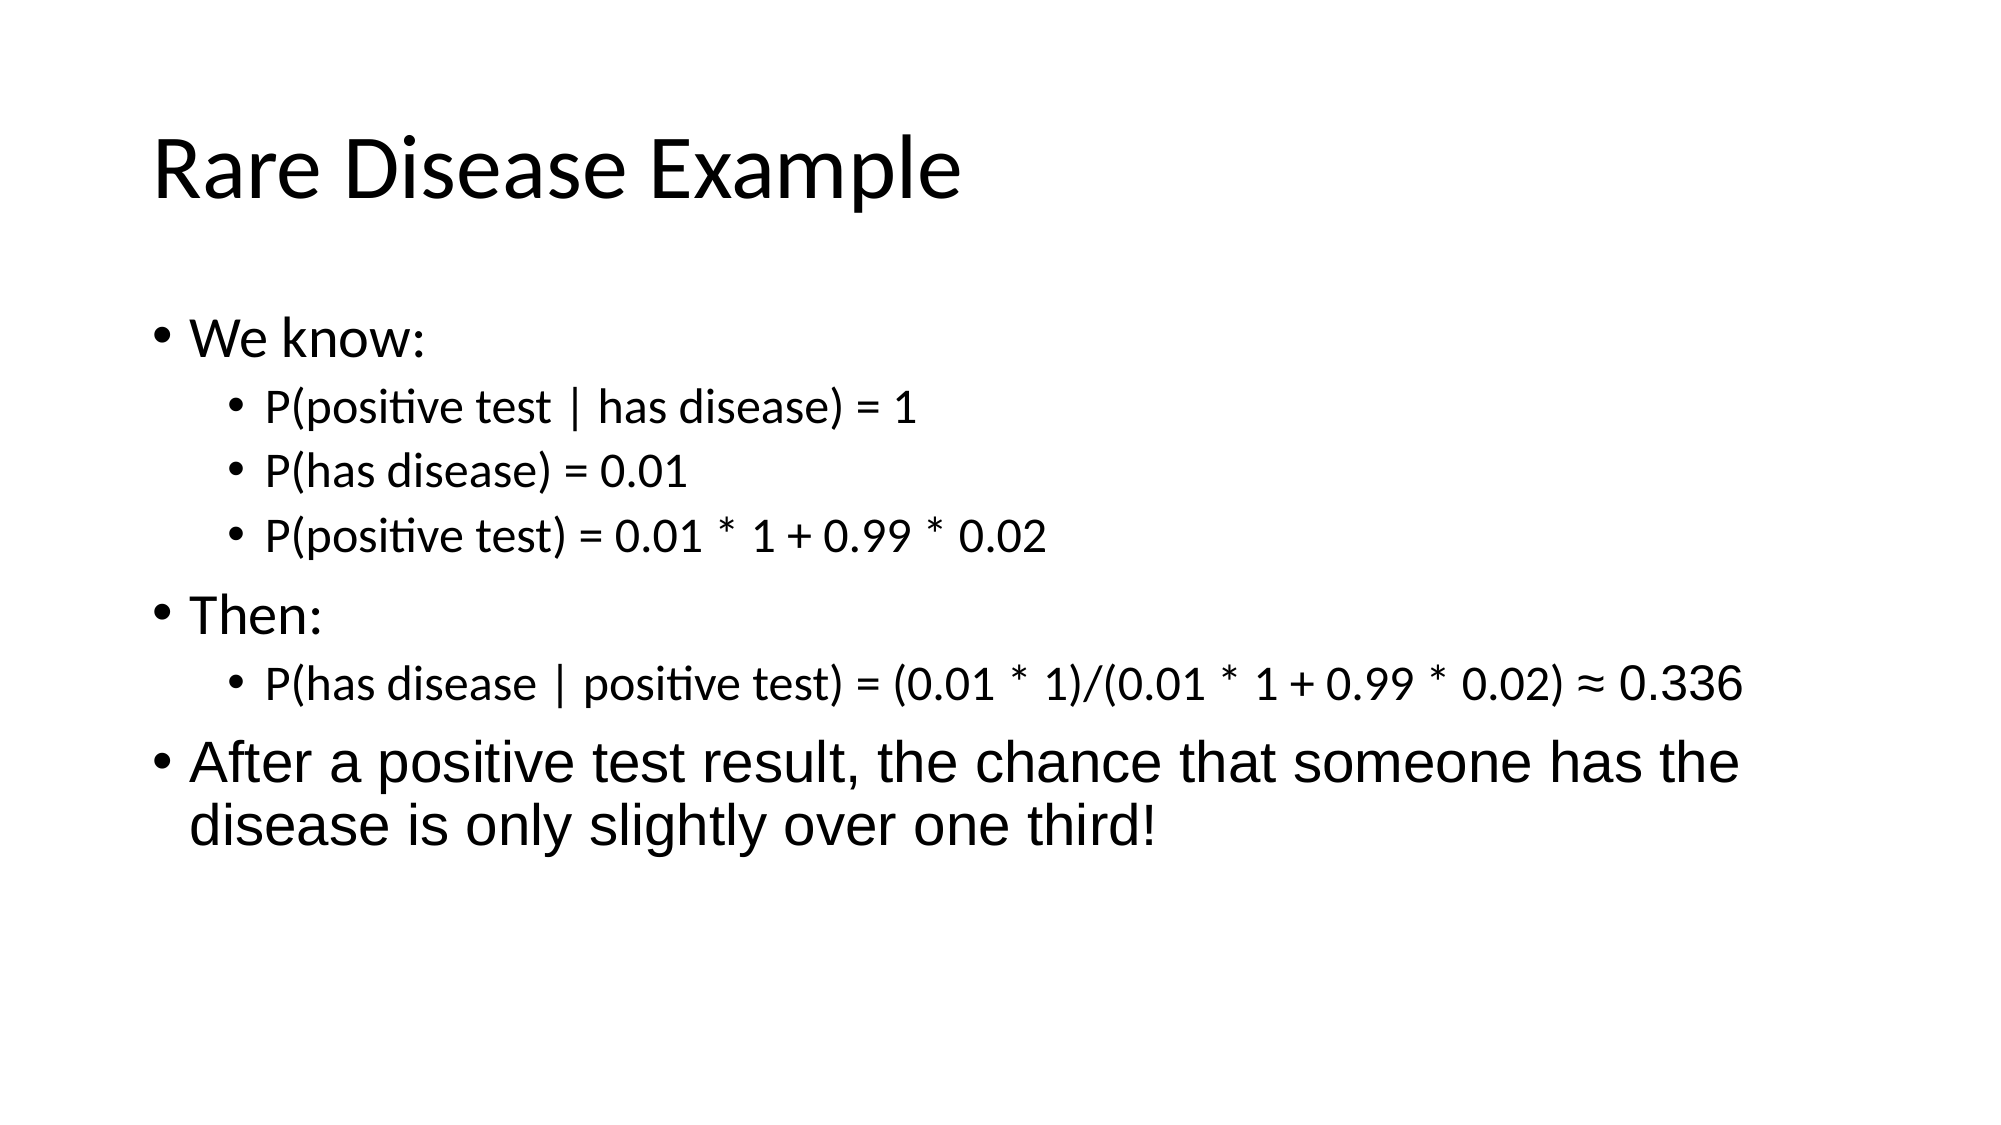

# Rare Disease Example
We know:
P(positive test | has disease) = 1
P(has disease) = 0.01
P(positive test) = 0.01 * 1 + 0.99 * 0.02
Then:
P(has disease | positive test) = (0.01 * 1)/(0.01 * 1 + 0.99 * 0.02) ≈ 0.336
After a positive test result, the chance that someone has the disease is only slightly over one third!